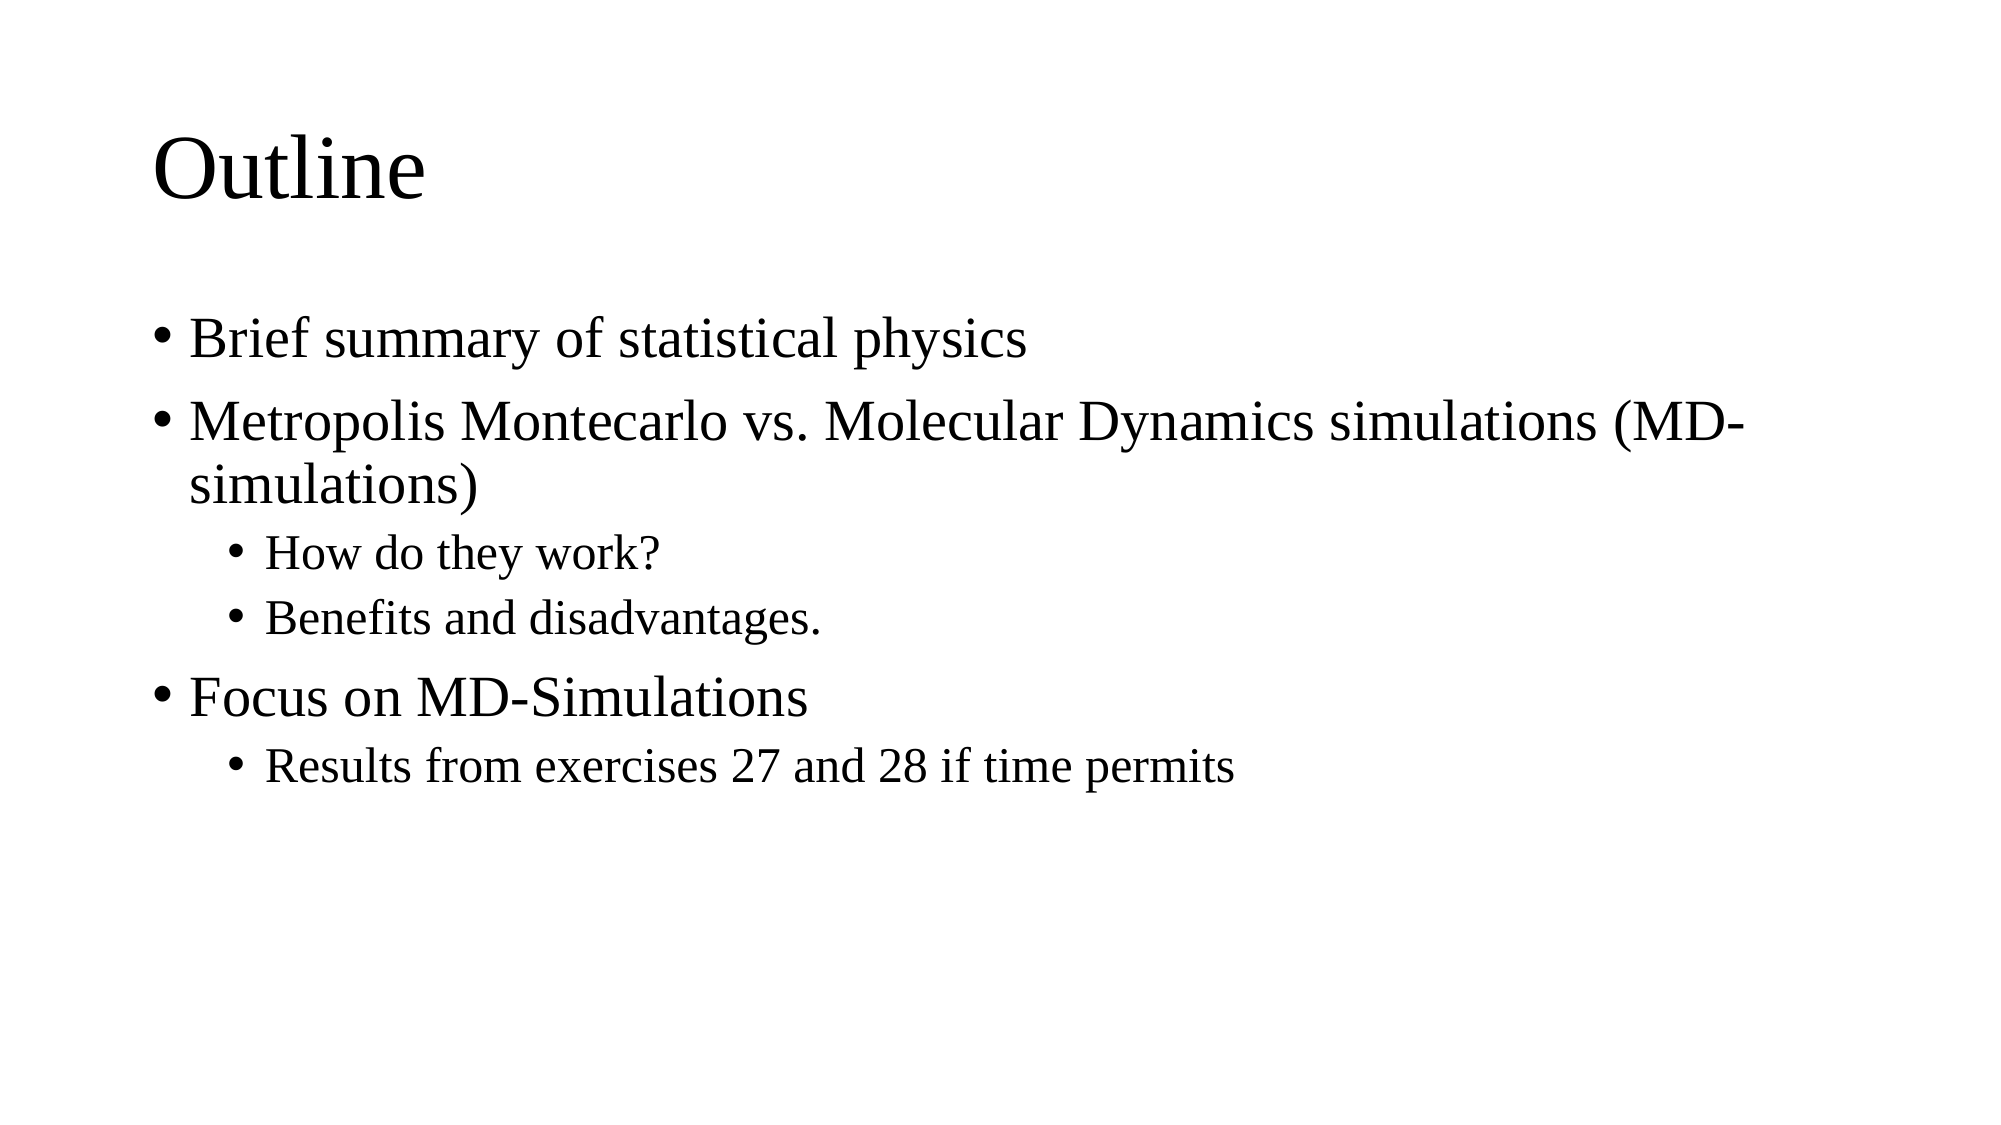

# Outline
Brief summary of statistical physics
Metropolis Montecarlo vs. Molecular Dynamics simulations (MD-simulations)
How do they work?
Benefits and disadvantages.
Focus on MD-Simulations
Results from exercises 27 and 28 if time permits